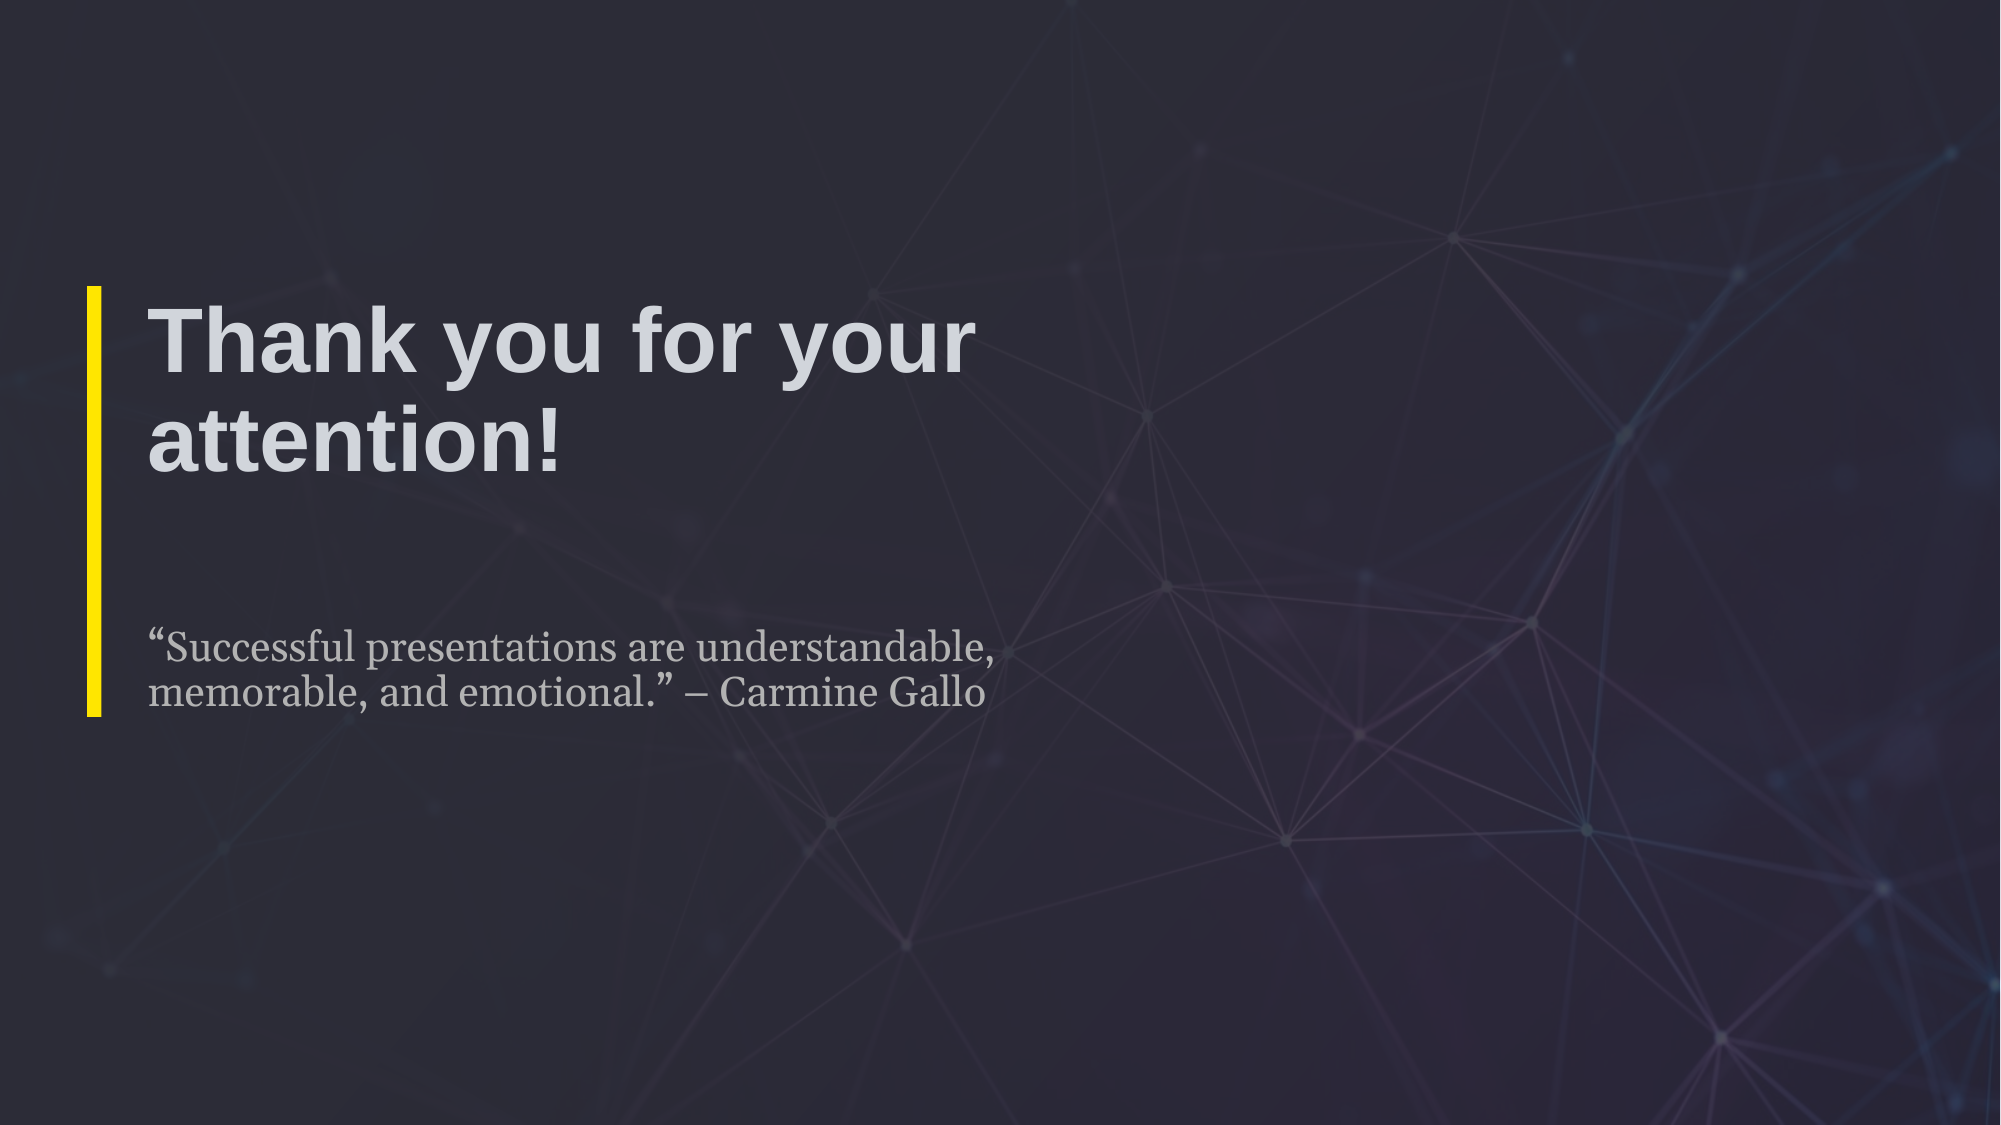

# Thank you for your attention!
“Successful presentations are understandable, memorable, and emotional.” – Carmine Gallo